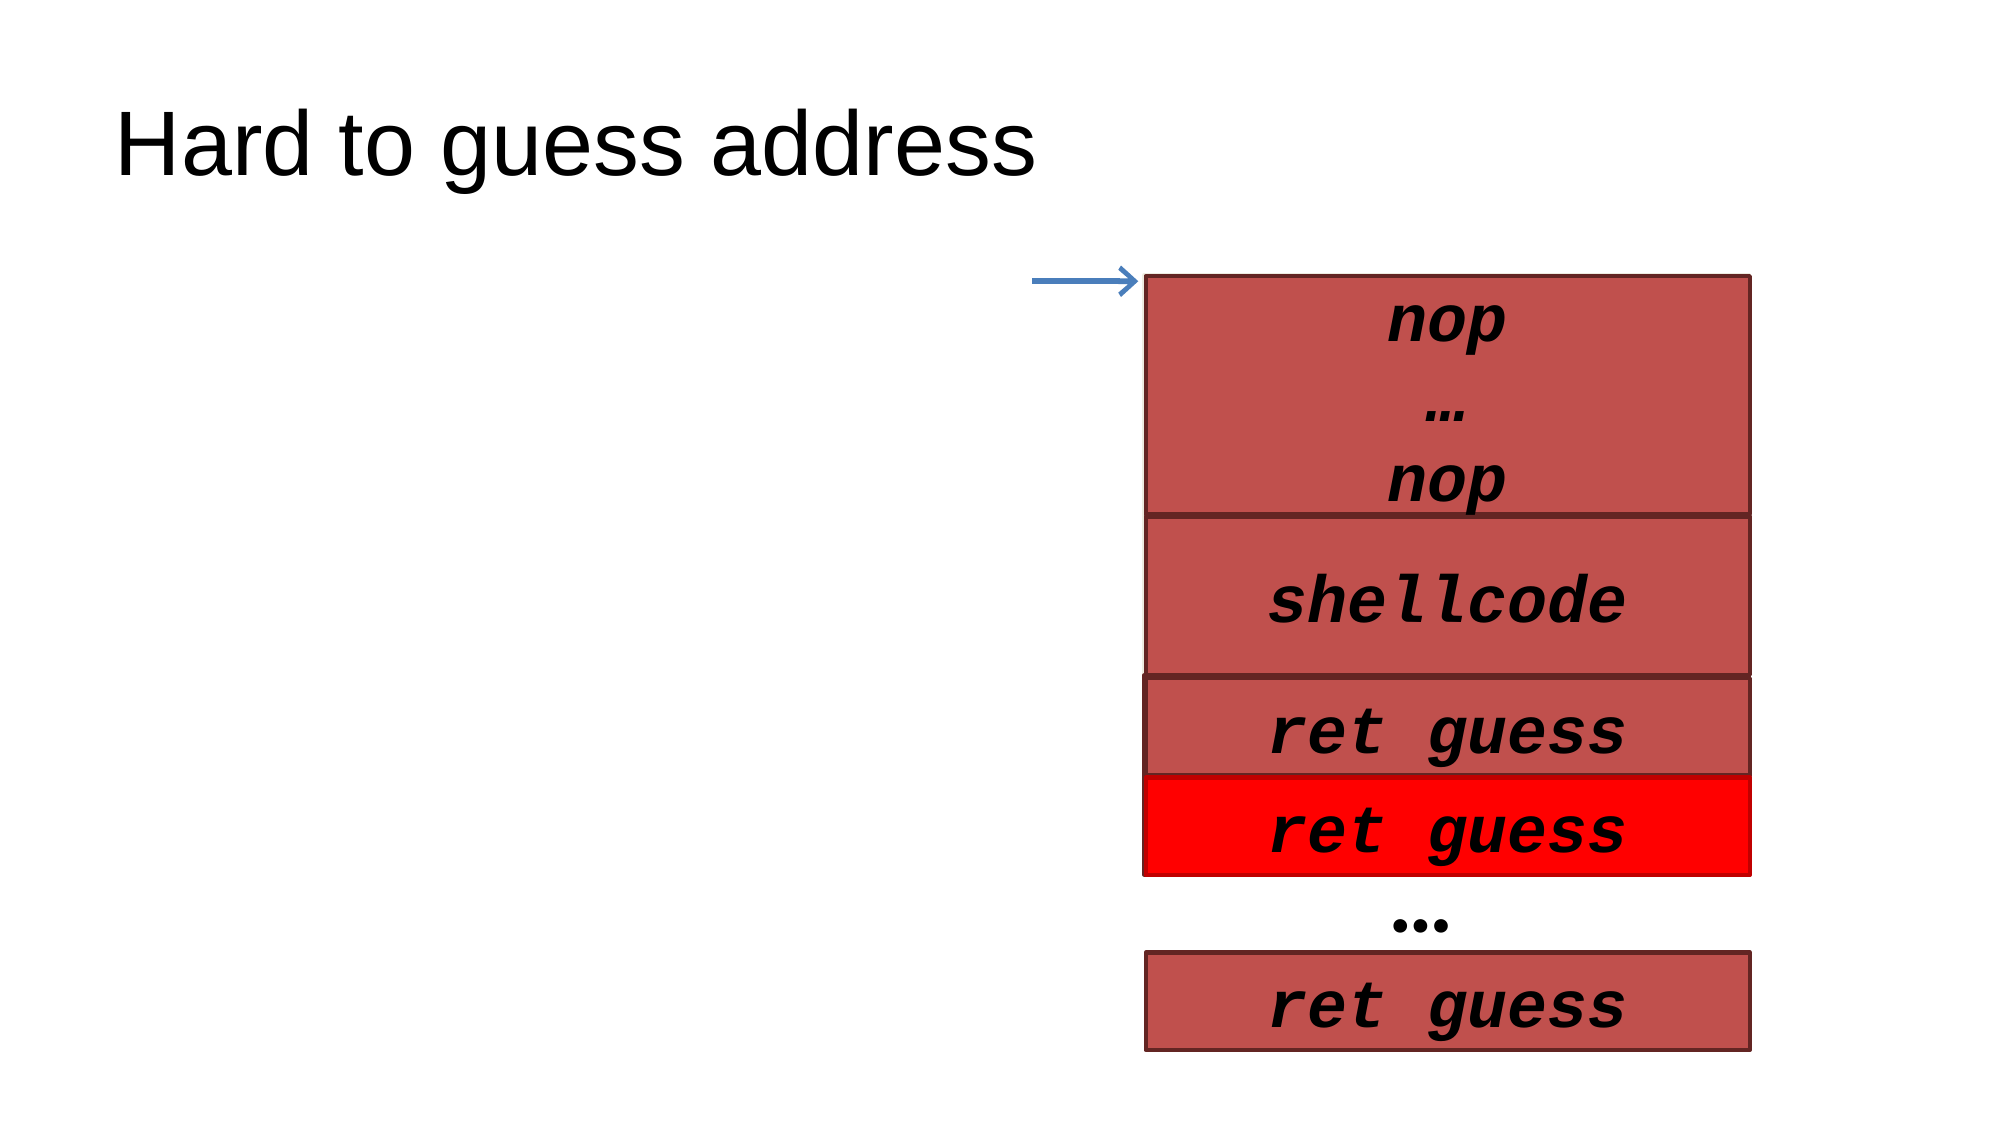

# Hard to guess address

nop
…
nop

shellcode

prev FP
ret guess

return
ret guess
…
ret guess